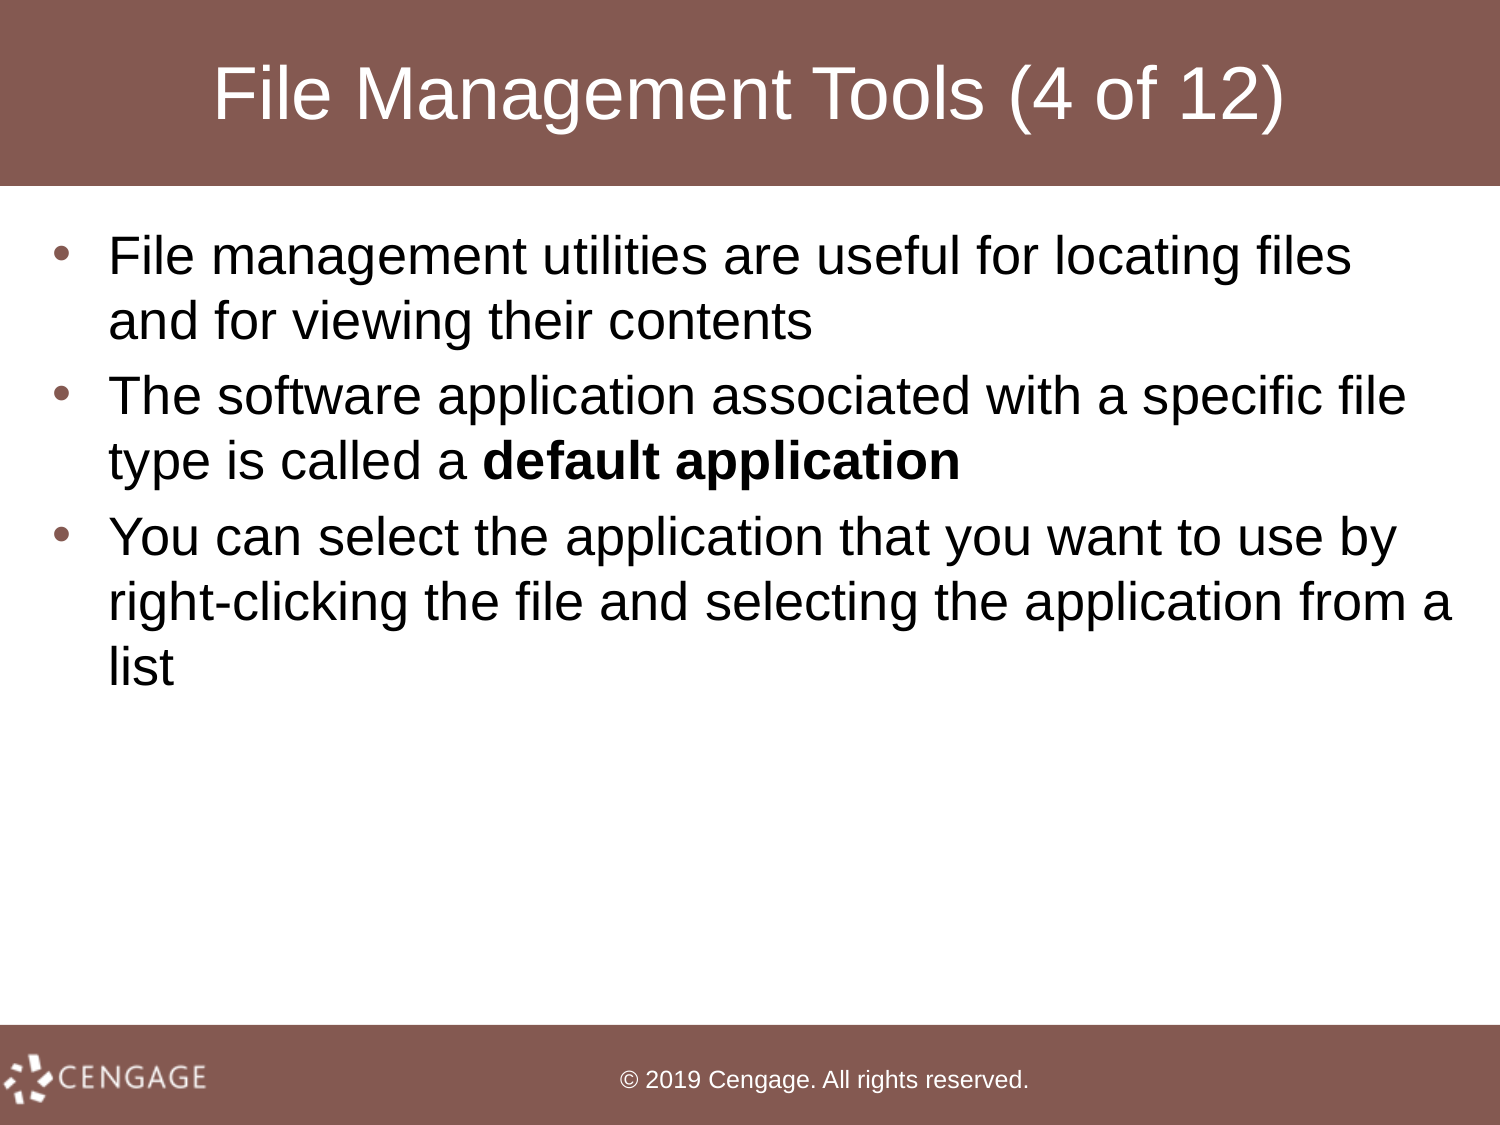

# File Management Tools (4 of 12)
File management utilities are useful for locating files and for viewing their contents
The software application associated with a specific file type is called a default application
You can select the application that you want to use by right-clicking the file and selecting the application from a list